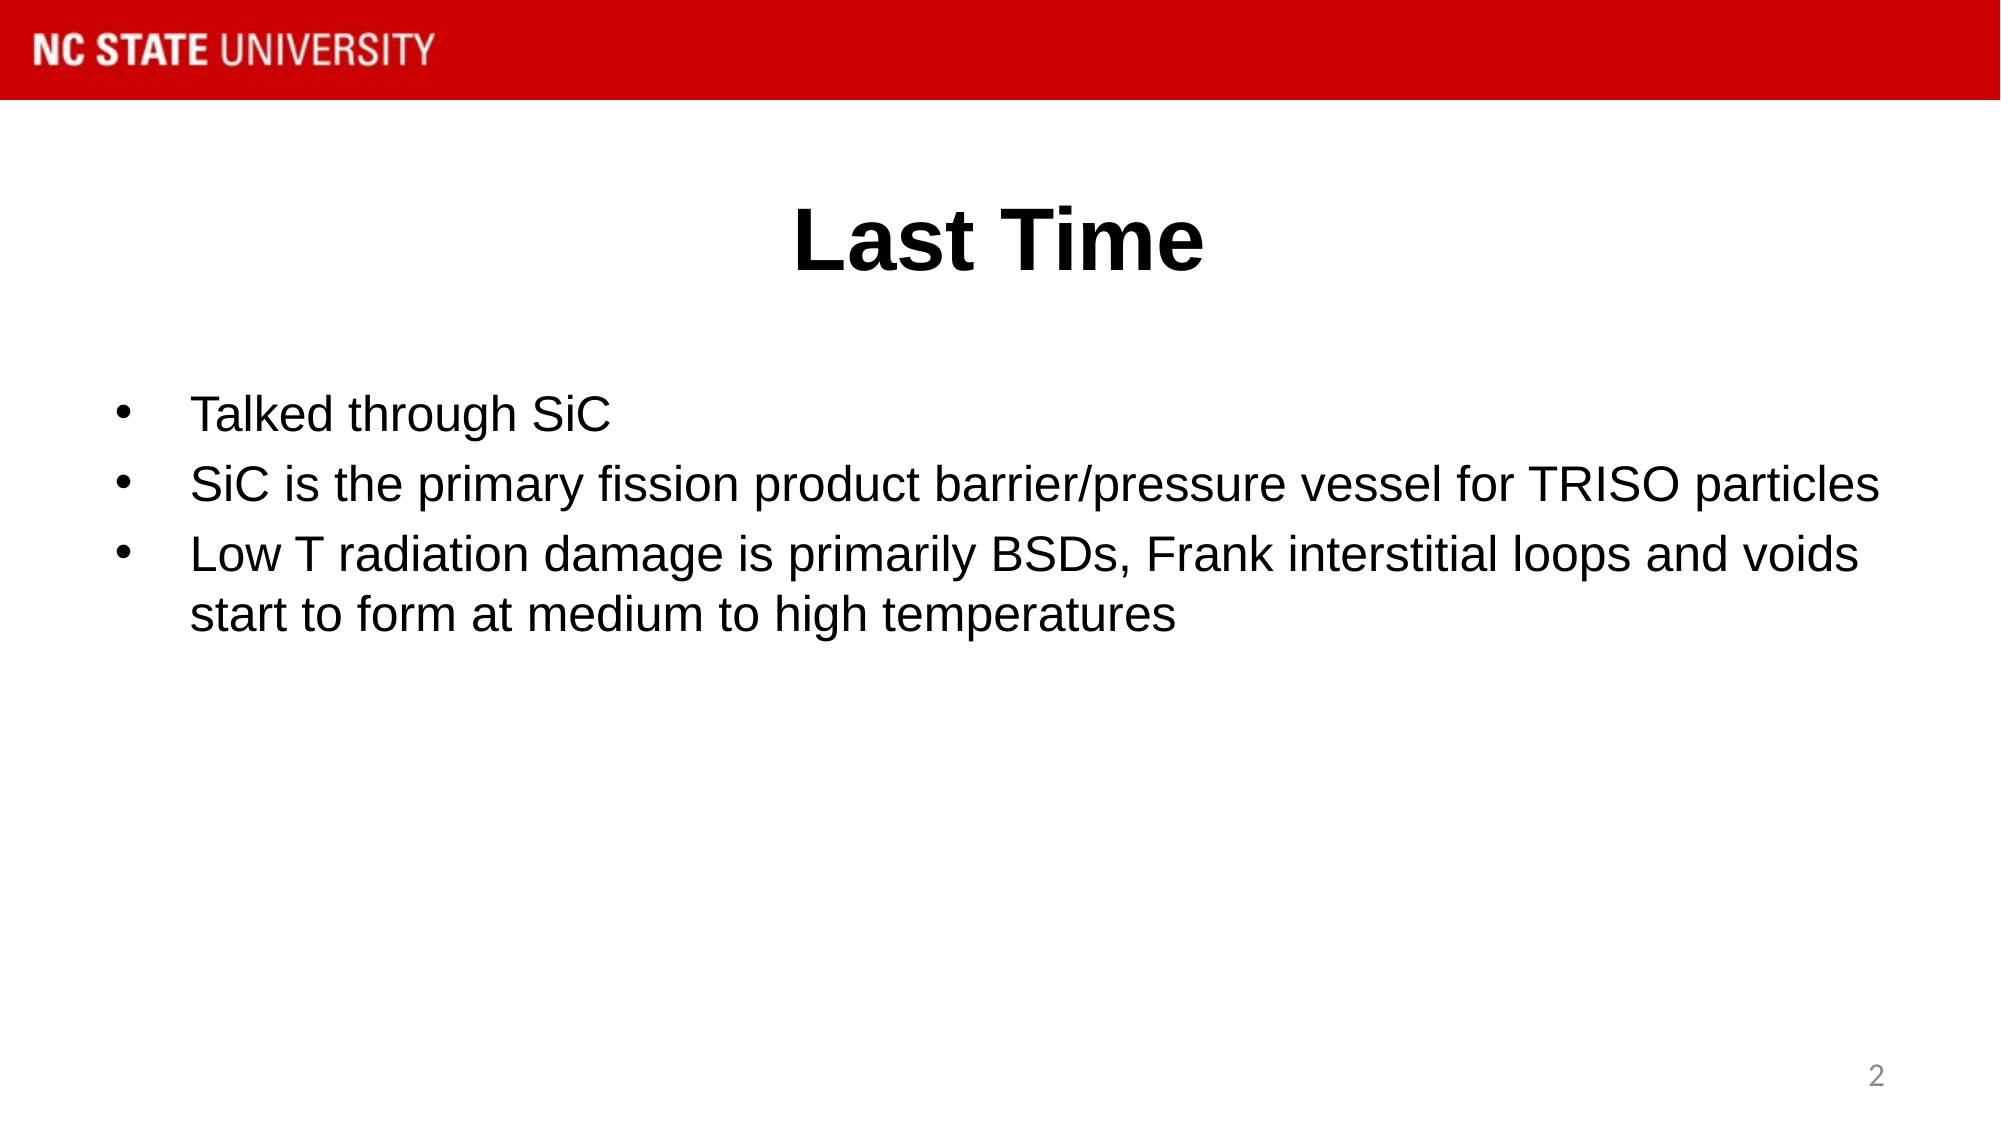

# Last Time
Talked through SiC
SiC is the primary fission product barrier/pressure vessel for TRISO particles
Low T radiation damage is primarily BSDs, Frank interstitial loops and voids start to form at medium to high temperatures

2